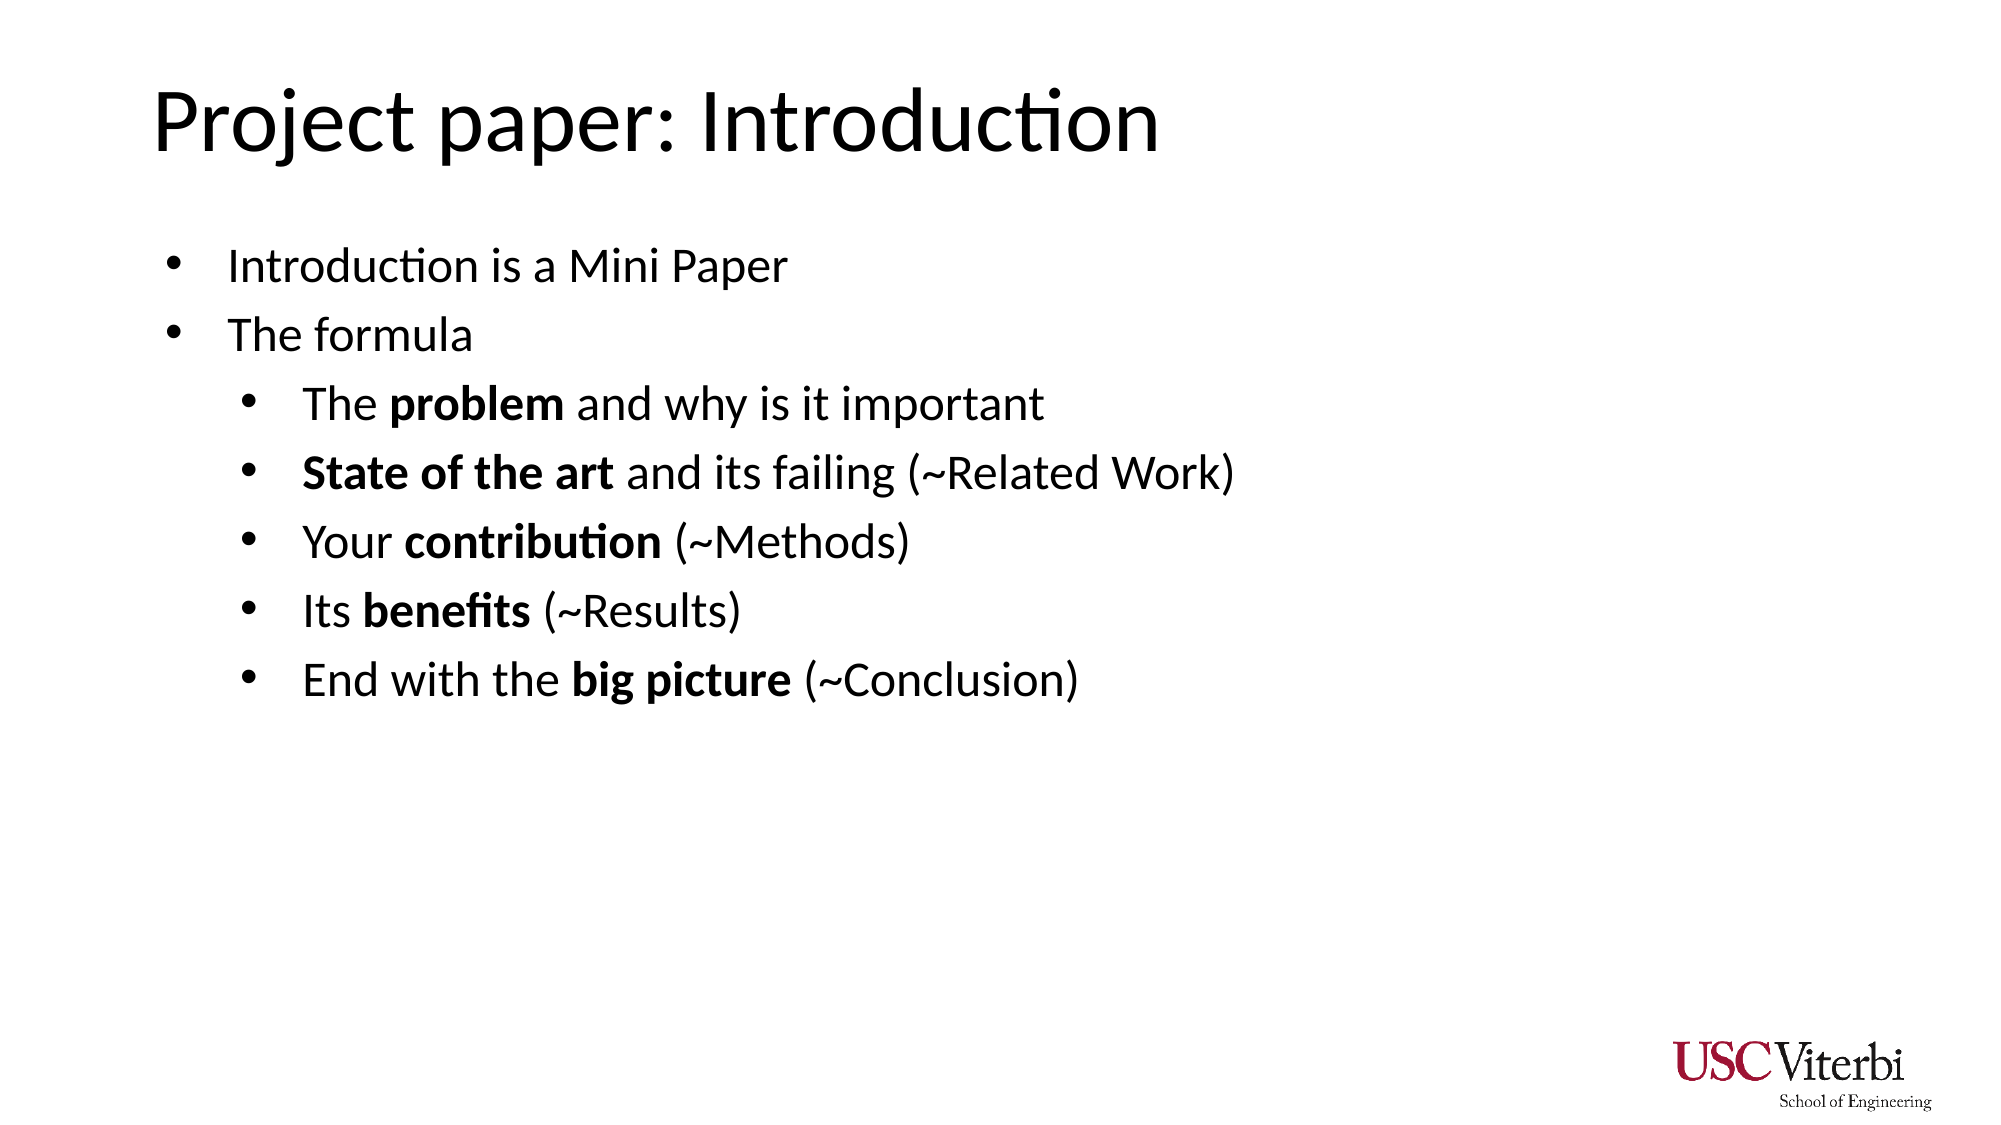

# Project paper: Introduction
Introduction is a Mini Paper
The formula
The problem and why is it important
State of the art and its failing (~Related Work)
Your contribution (~Methods)
Its benefits (~Results)
End with the big picture (~Conclusion)